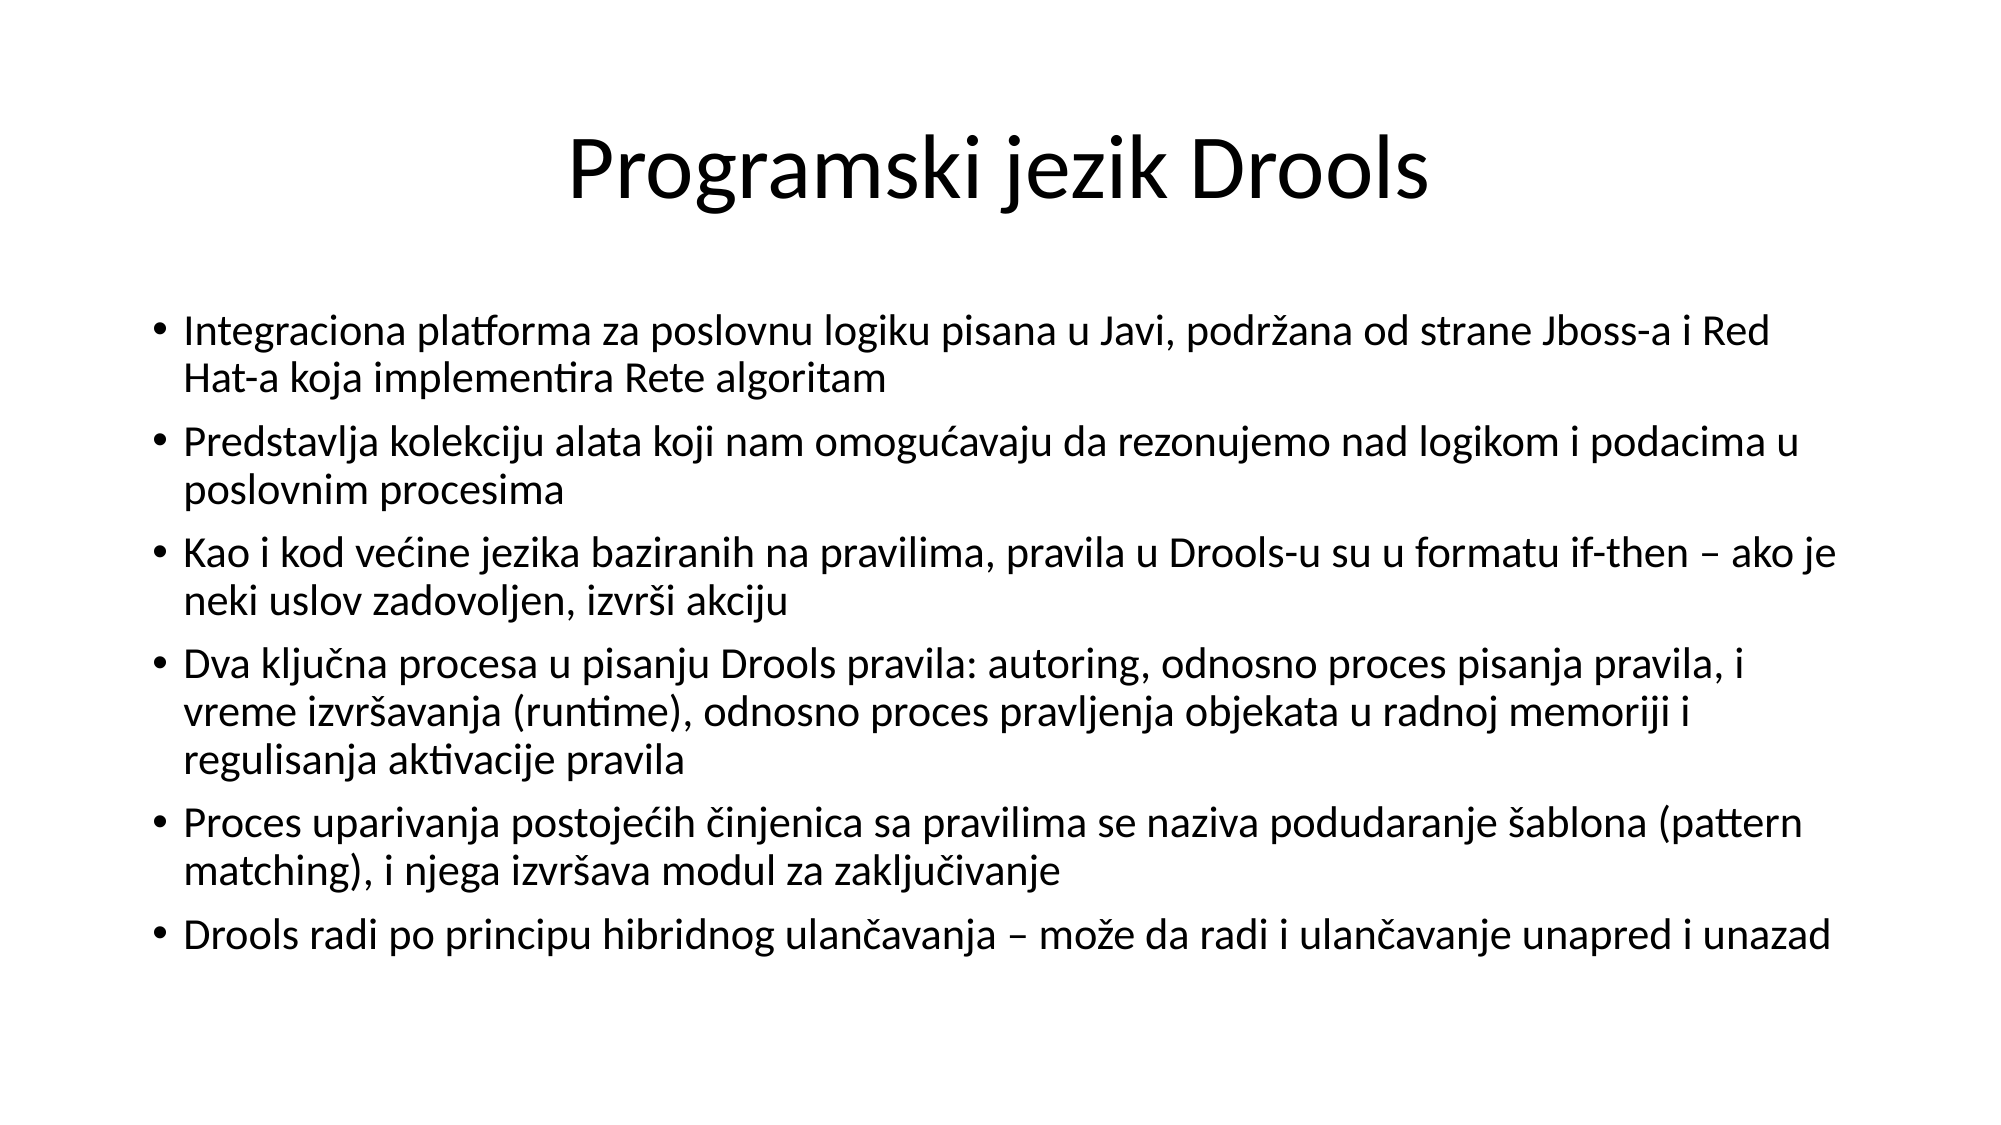

# Programski jezik Drools
Integraciona platforma za poslovnu logiku pisana u Javi, podržana od strane Jboss-a i Red Hat-a koja implementira Rete algoritam
Predstavlja kolekciju alata koji nam omogućavaju da rezonujemo nad logikom i podacima u poslovnim procesima
Kao i kod većine jezika baziranih na pravilima, pravila u Drools-u su u formatu if-then – ako je neki uslov zadovoljen, izvrši akciju
Dva ključna procesa u pisanju Drools pravila: autoring, odnosno proces pisanja pravila, i vreme izvršavanja (runtime), odnosno proces pravljenja objekata u radnoj memoriji i regulisanja aktivacije pravila
Proces uparivanja postojećih činjenica sa pravilima se naziva podudaranje šablona (pattern matching), i njega izvršava modul za zaključivanje
Drools radi po principu hibridnog ulančavanja – može da radi i ulančavanje unapred i unazad